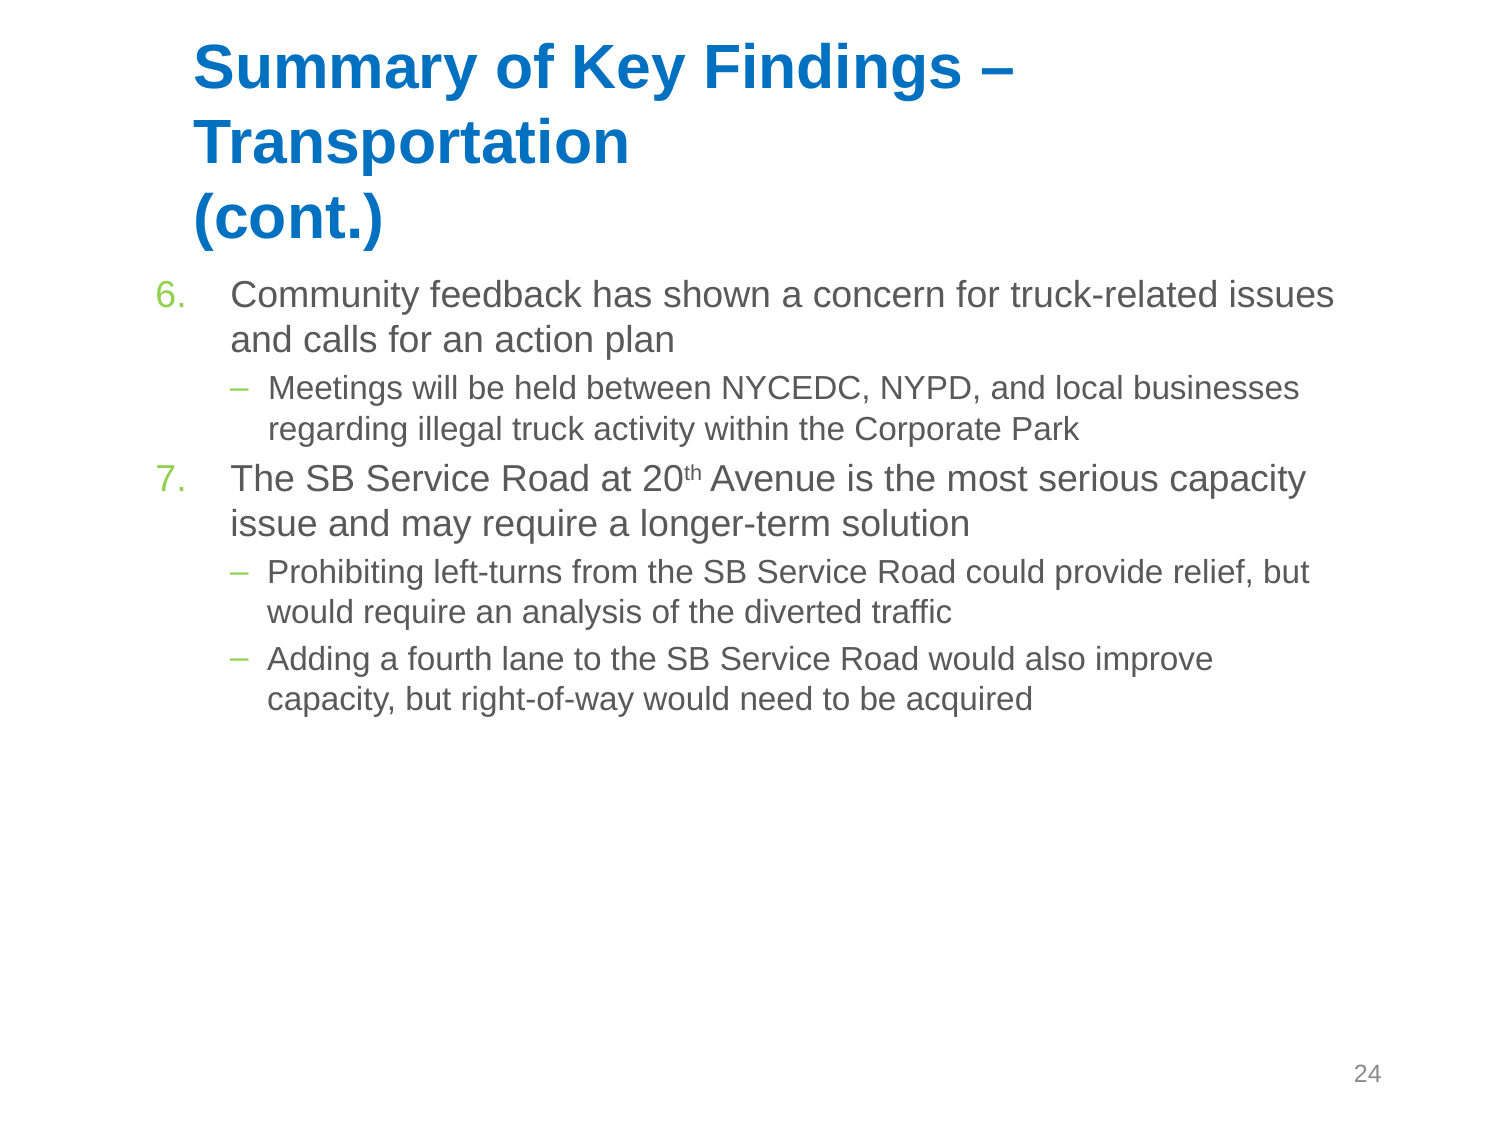

# Summary of Key Findings – Transportation (cont.)
Community feedback has shown a concern for truck-related issues and calls for an action plan
Meetings will be held between NYCEDC, NYPD, and local businesses regarding illegal truck activity within the Corporate Park
The SB Service Road at 20th Avenue is the most serious capacity issue and may require a longer-term solution
Prohibiting left-turns from the SB Service Road could provide relief, but would require an analysis of the diverted traffic
Adding a fourth lane to the SB Service Road would also improve capacity, but right-of-way would need to be acquired
24